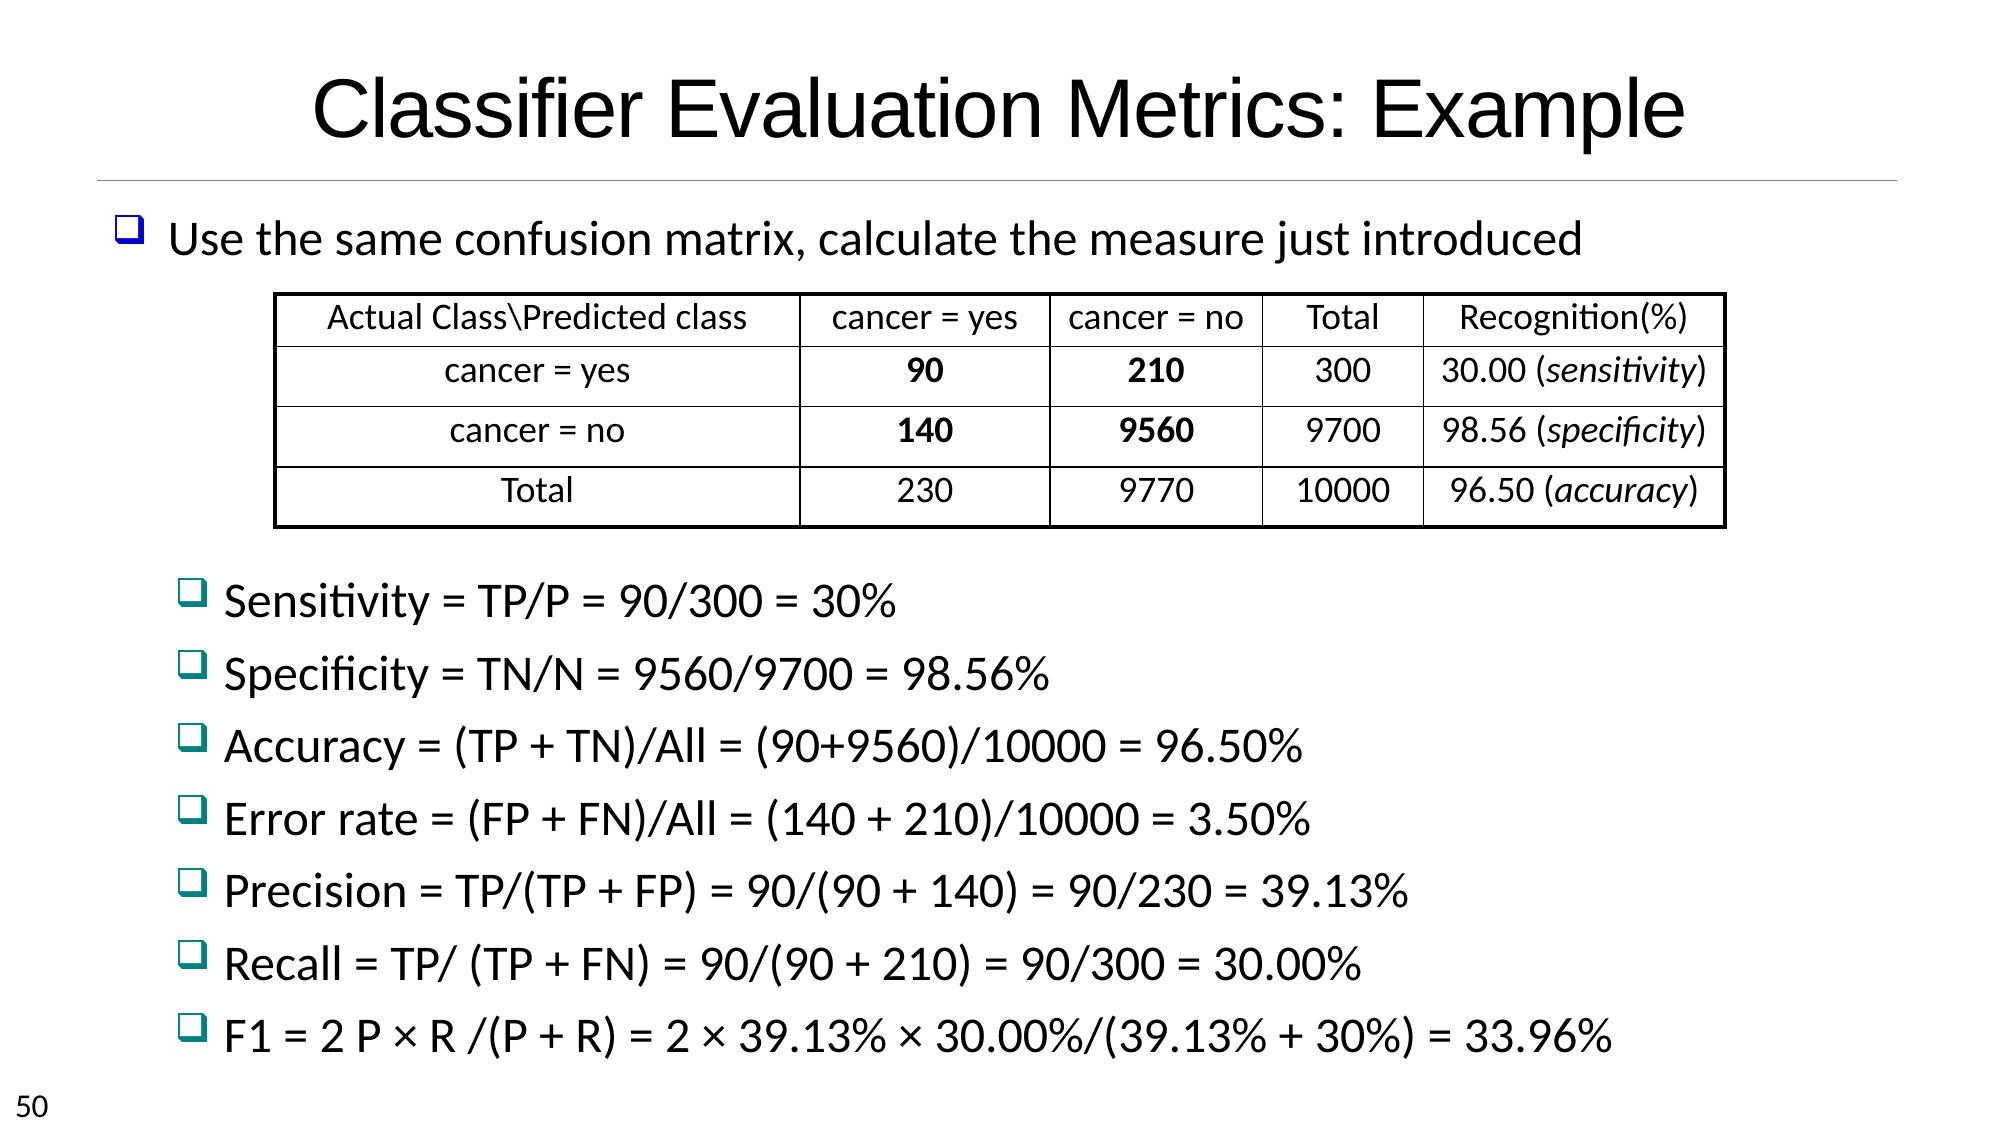

# Classifier Evaluation Metrics: Example
Use the same confusion matrix, calculate the measure just introduced

Sensitivity = TP/P = 90/300 = 30%
Specificity = TN/N = 9560/9700 = 98.56%
Accuracy = (TP + TN)/All = (90+9560)/10000 = 96.50%
Error rate = (FP + FN)/All = (140 + 210)/10000 = 3.50%
Precision = TP/(TP + FP) = 90/(90 + 140) = 90/230 = 39.13%
Recall = TP/ (TP + FN) = 90/(90 + 210) = 90/300 = 30.00%
F1 = 2 P × R /(P + R) = 2 × 39.13% × 30.00%/(39.13% + 30%) = 33.96%
| Actual Class\Predicted class | cancer = yes | cancer = no | Total | Recognition(%) |
| --- | --- | --- | --- | --- |
| cancer = yes | 90 | 210 | 300 | 30.00 (sensitivity) |
| cancer = no | 140 | 9560 | 9700 | 98.56 (specificity) |
| Total | 230 | 9770 | 10000 | 96.50 (accuracy) |